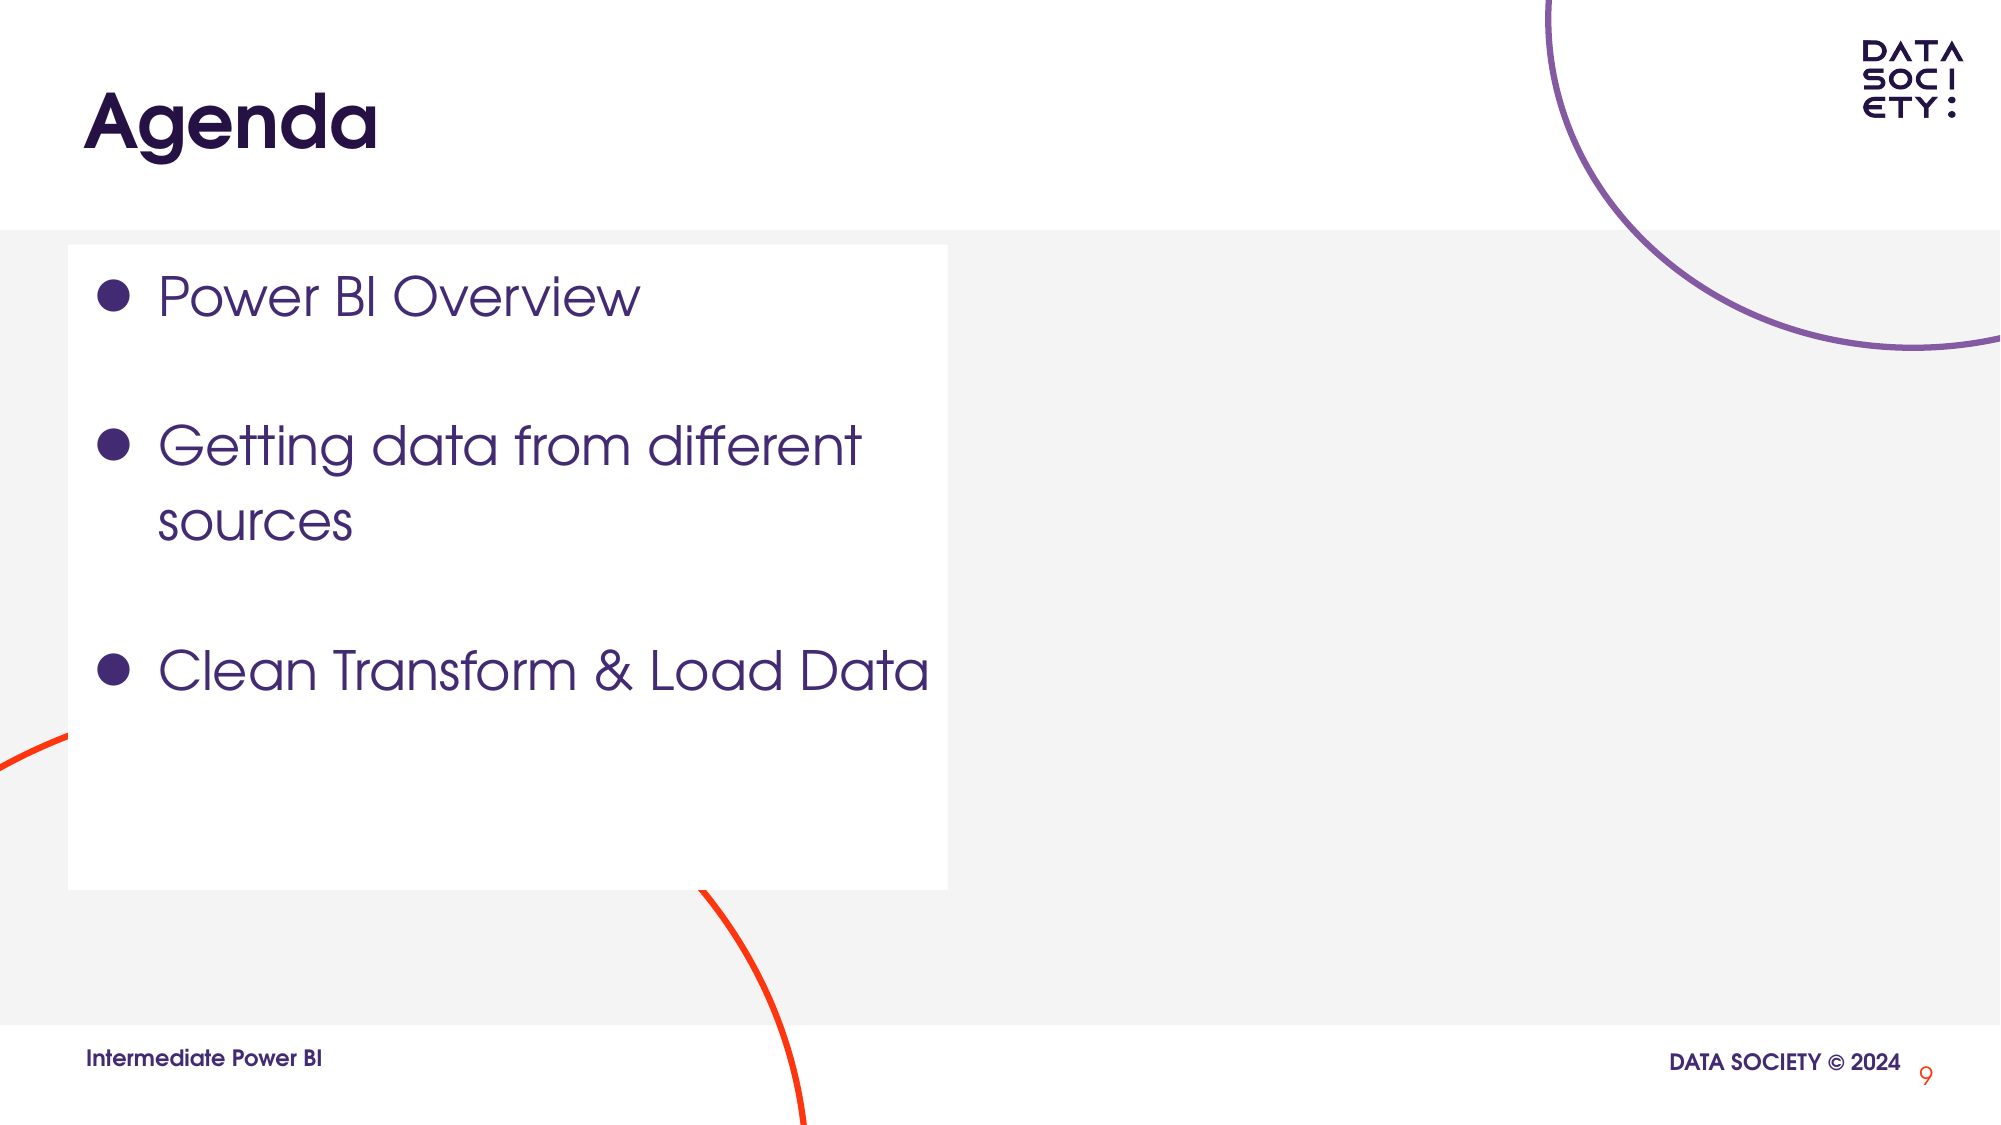

Power BI Overview

Getting data from different sources

Clean Transform & Load Data

9